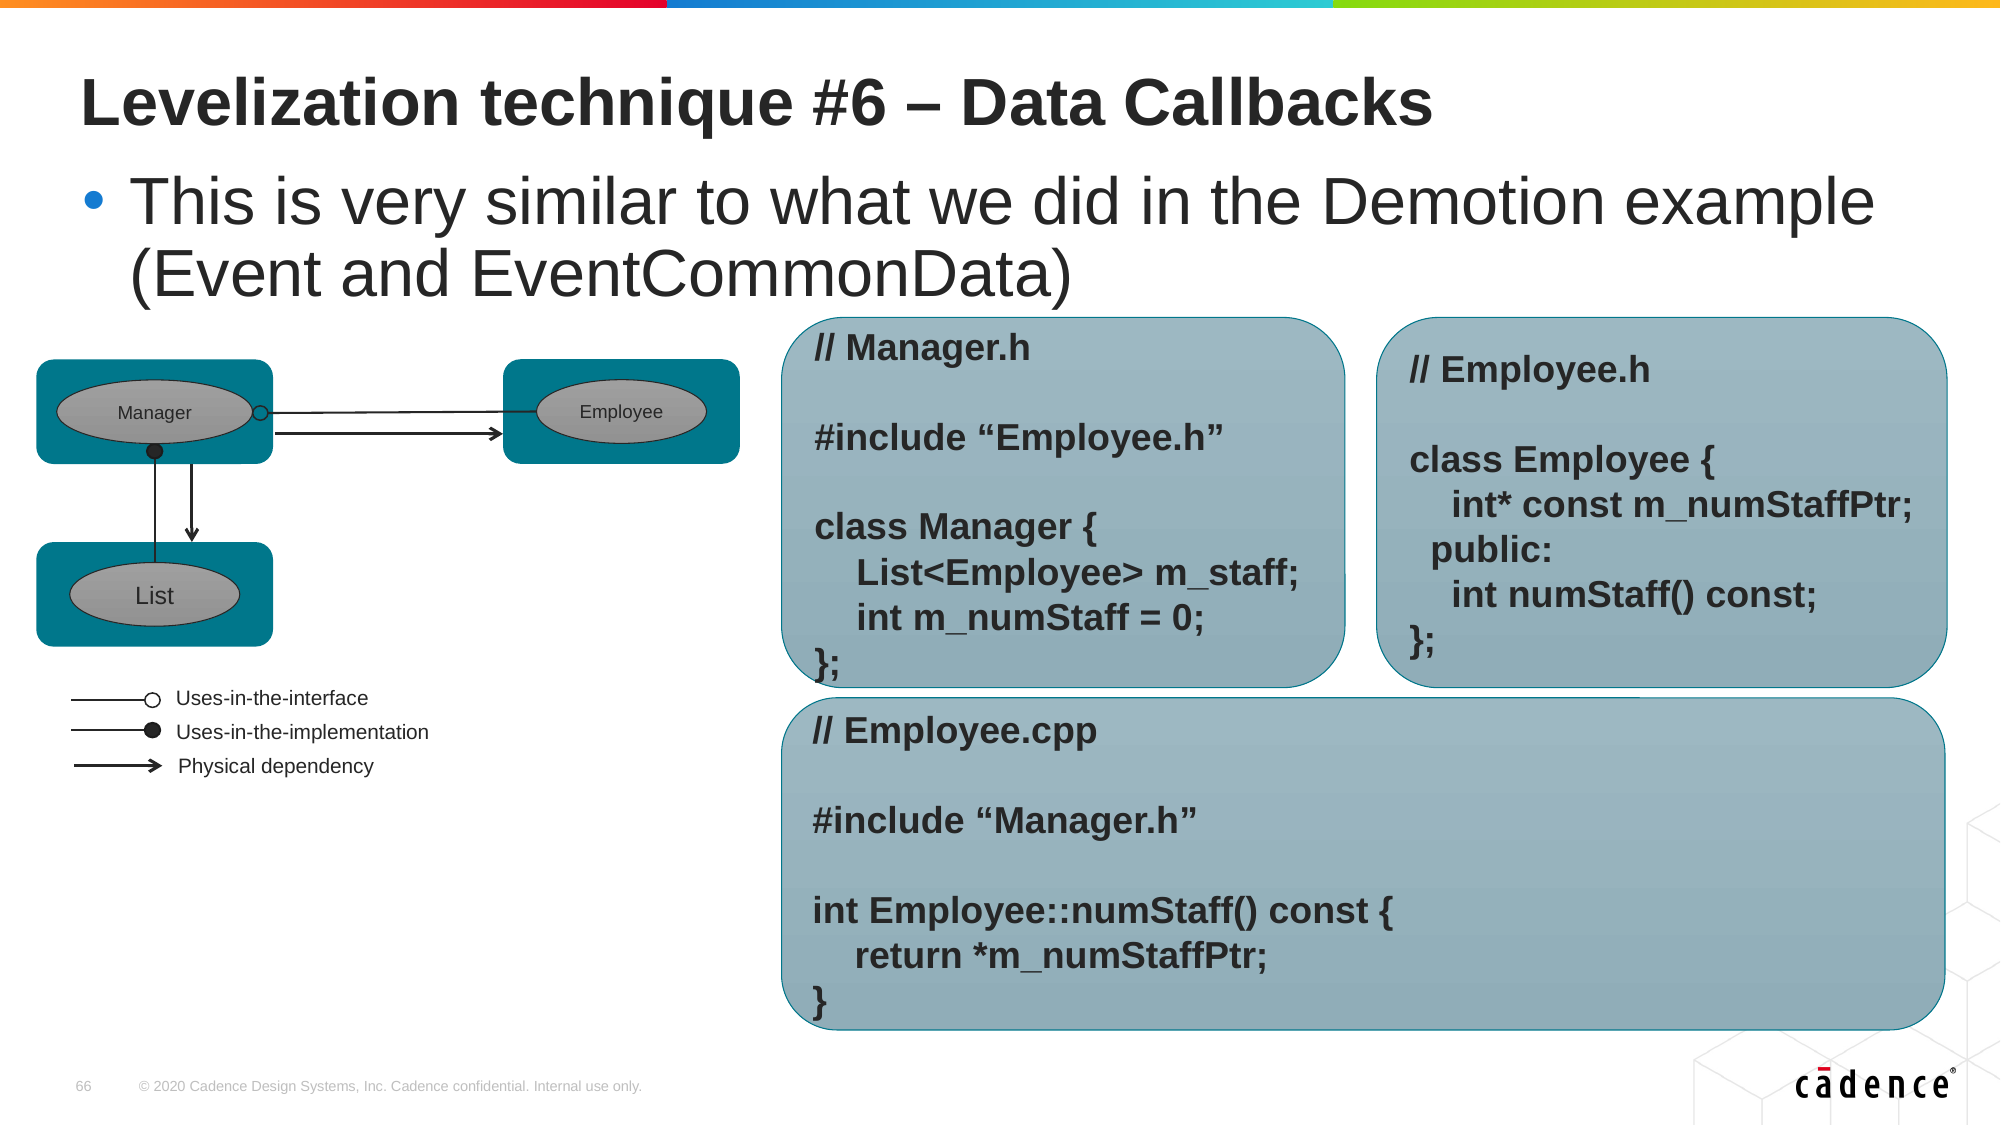

# Levelization technique #6 – Data Callbacks
This is very similar to what we did in the Demotion example (Event and EventCommonData)

// Manager.h

#include “Employee.h”

class Manager {
    List<Employee> m_staff;
    int m_numStaff = 0;
};
// Employee.h

class Employee {
    int* const m_numStaffPtr;
  public:
    int numStaff() const;
};

Employee
Manager

List
Uses-in-the-interface

// Employee.cpp

#include “Manager.h”

int Employee::numStaff() const {
    return *m_numStaffPtr;
}
Uses-in-the-implementation

Physical dependency